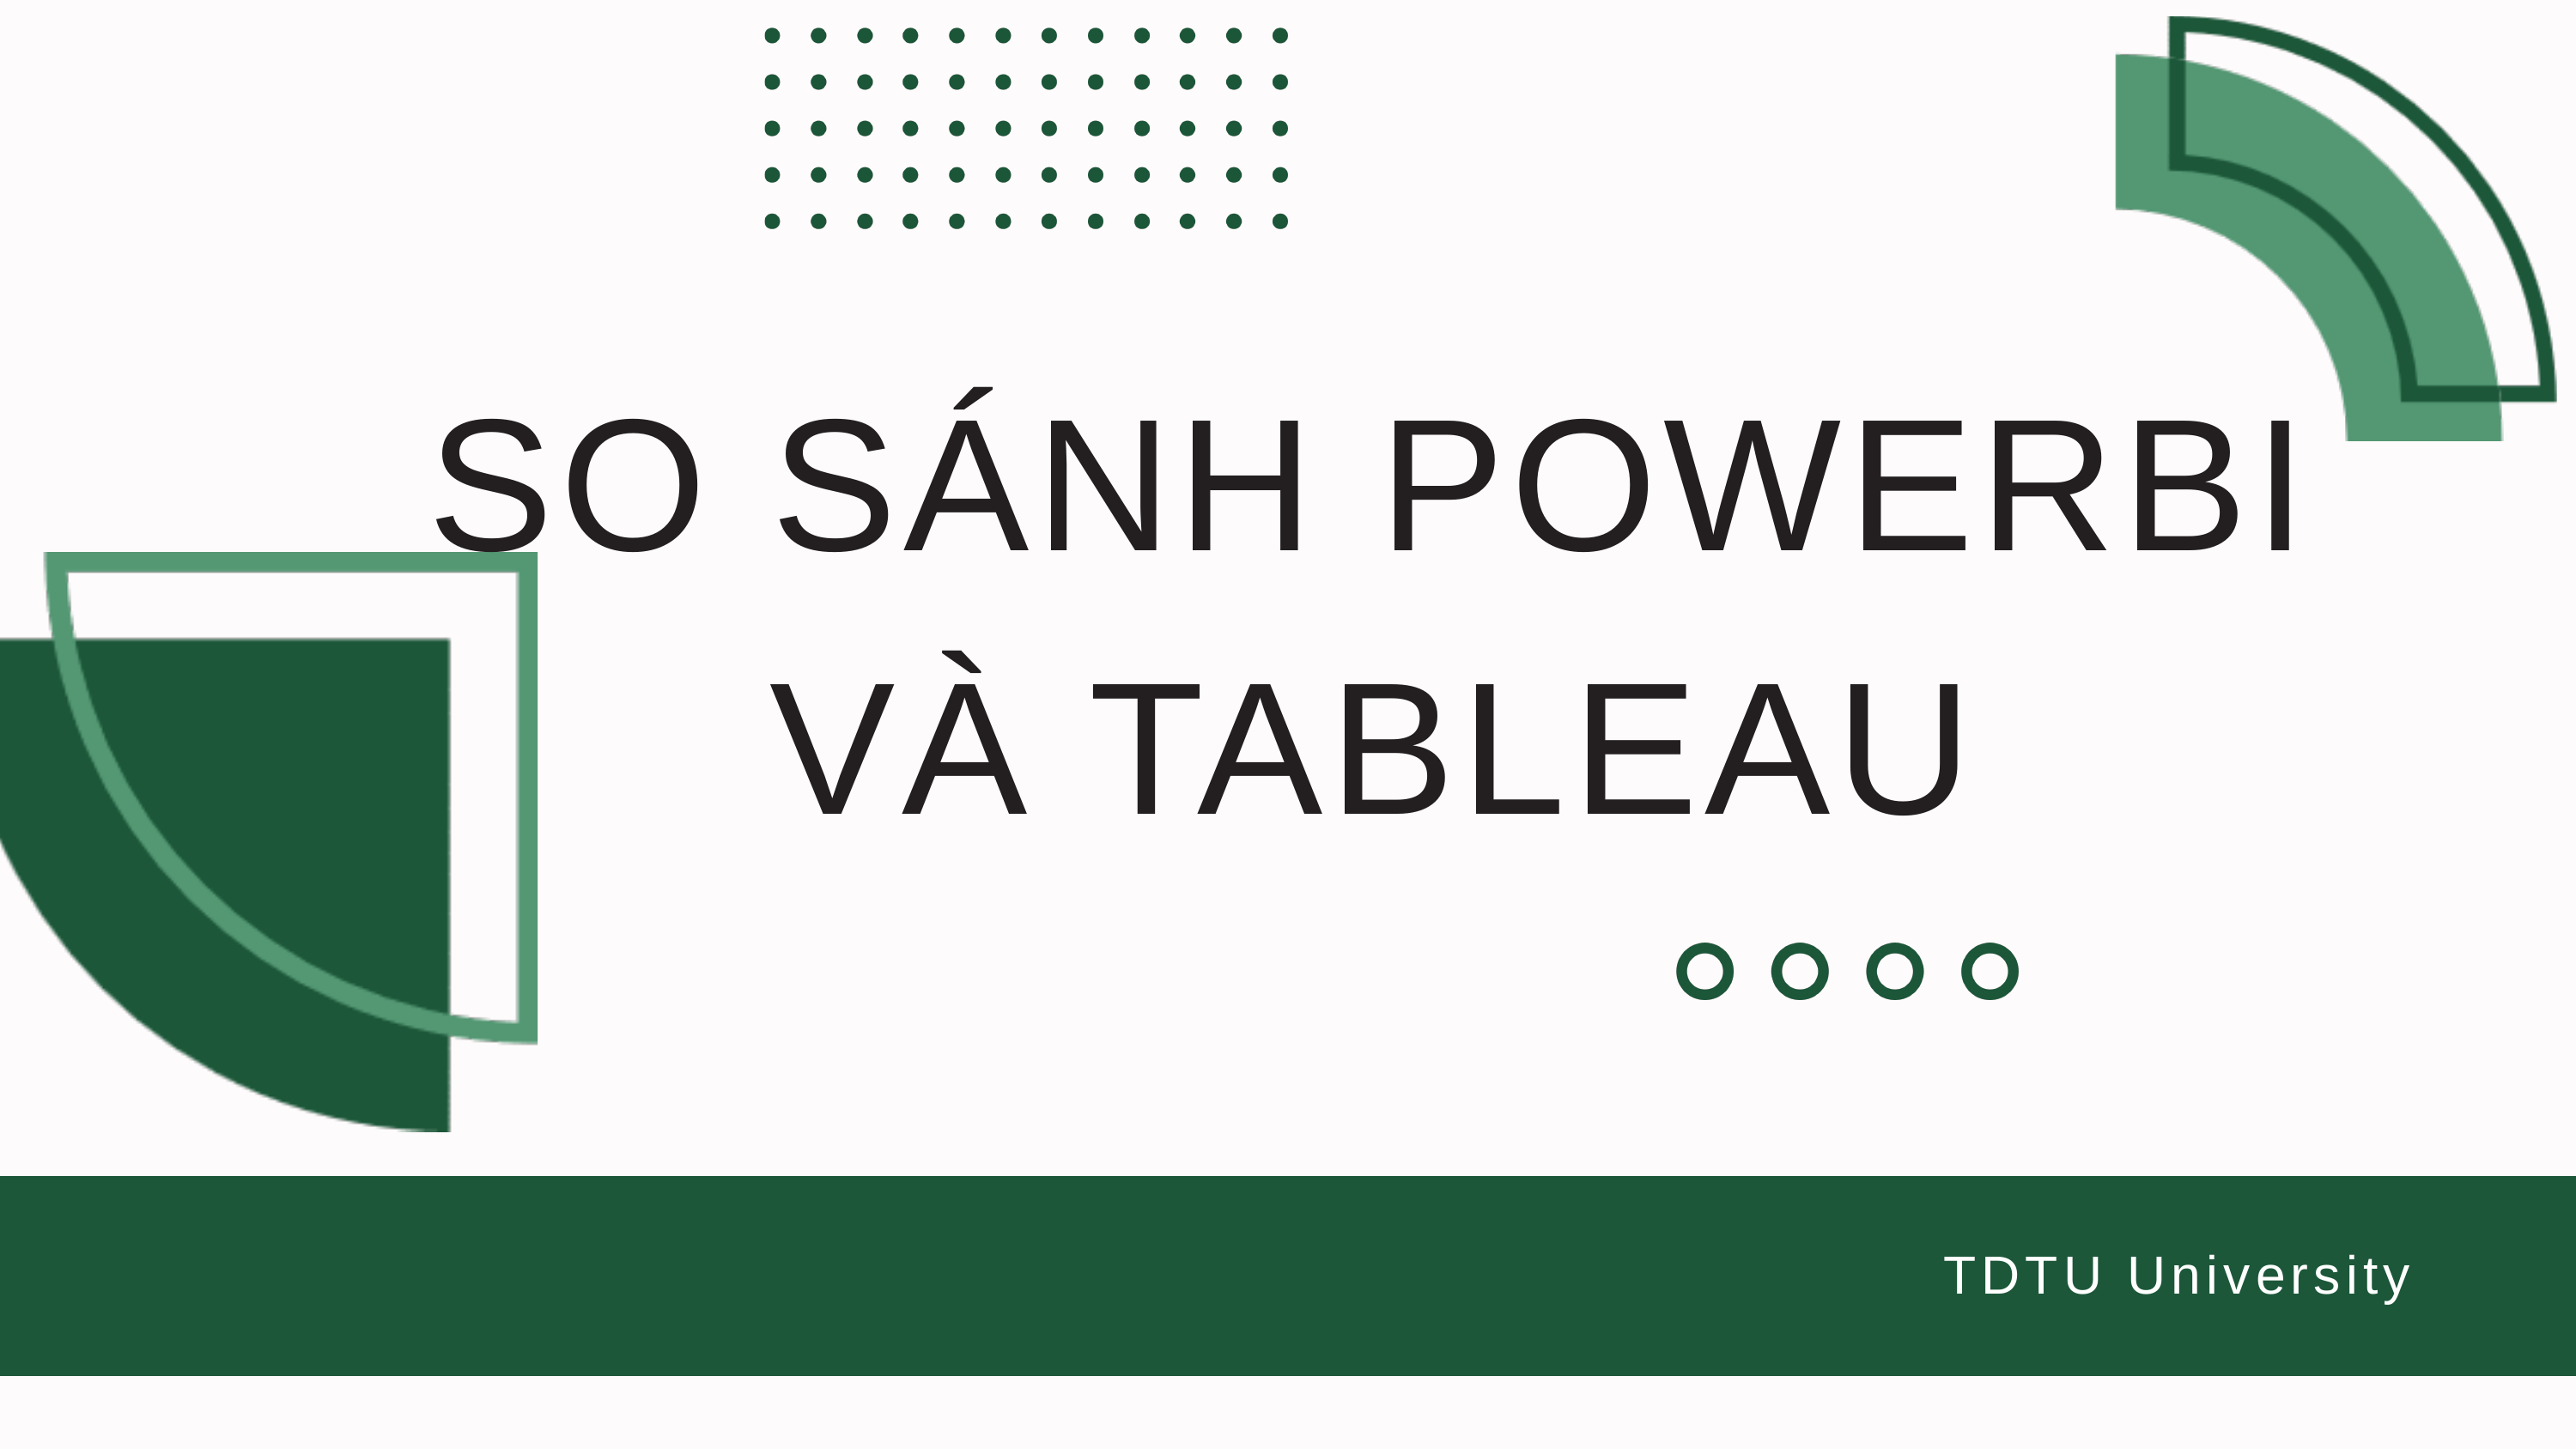

SO SÁNH POWERBI VÀ TABLEAU

TDTU University